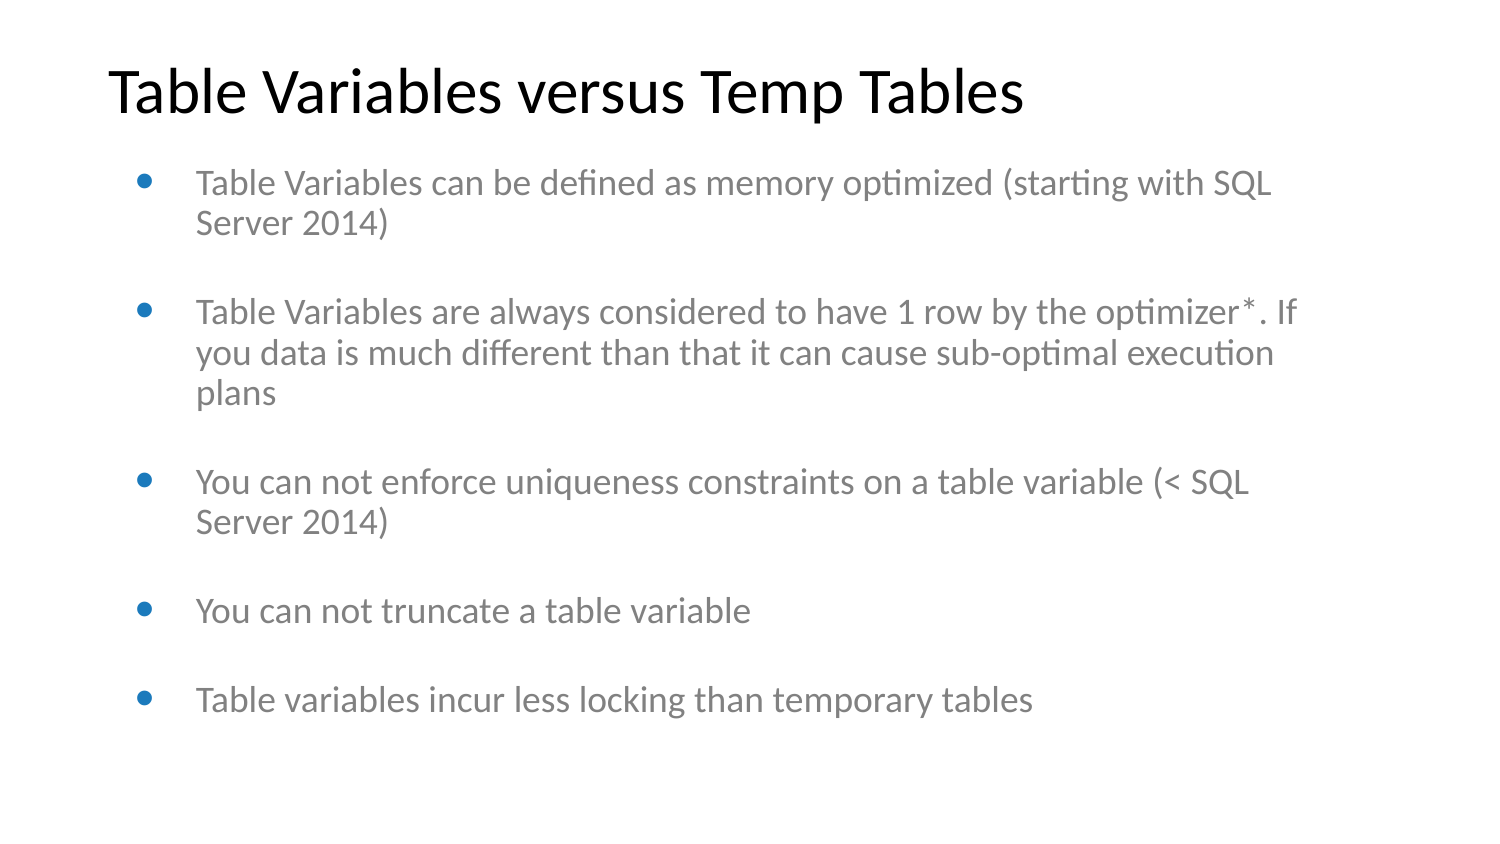

# Table Variables versus Temp Tables
Table Variables can be defined as memory optimized (starting with SQL Server 2014)
Table Variables are always considered to have 1 row by the optimizer*. If you data is much different than that it can cause sub-optimal execution plans
You can not enforce uniqueness constraints on a table variable (< SQL Server 2014)
You can not truncate a table variable
Table variables incur less locking than temporary tables